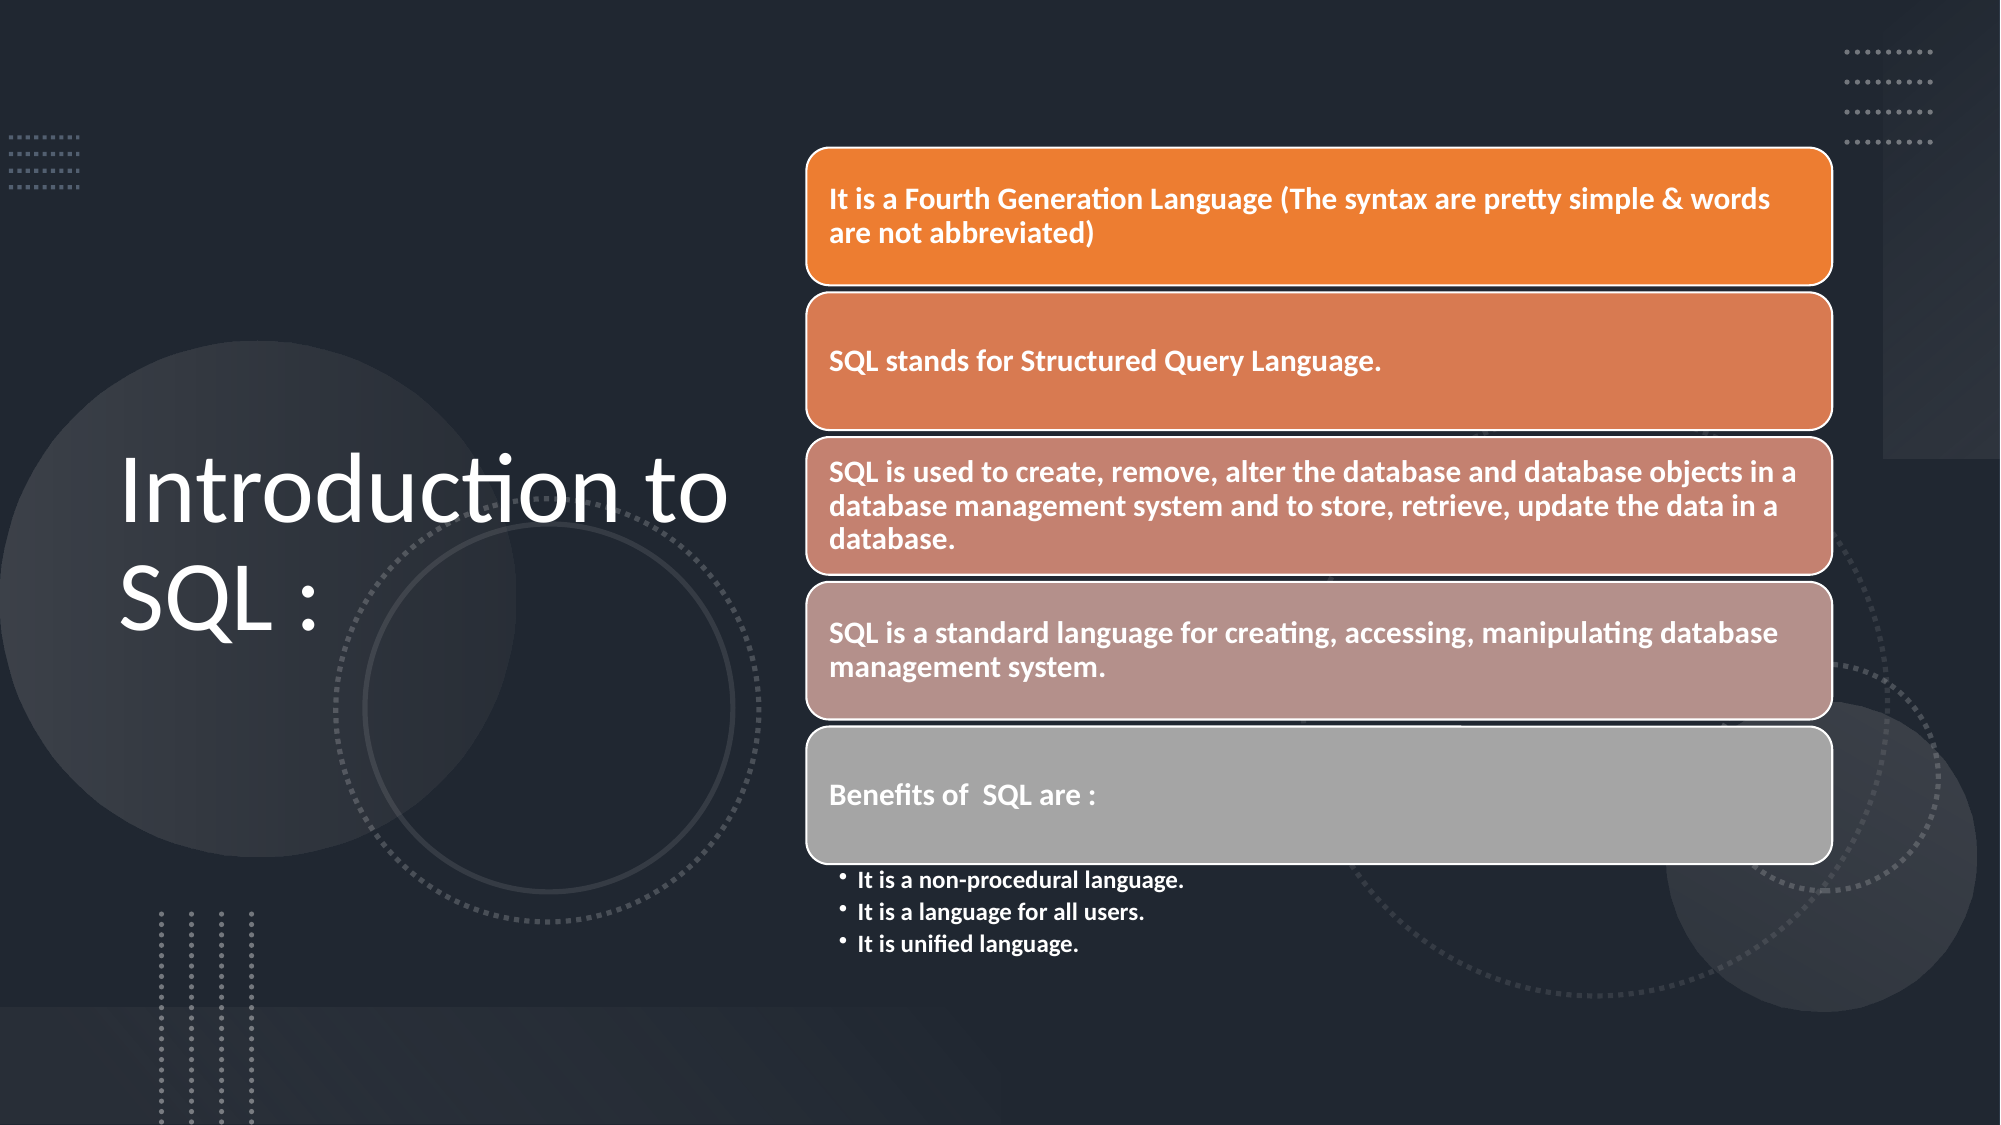

Introduction to SQL :
It is a Fourth Generation Language (The syntax are pretty simple & words are not abbreviated)
SQL stands for Structured Query Language.
SQL is used to create, remove, alter the database and database objects in a database management system and to store, retrieve, update the data in a database.
SQL is a standard language for creating, accessing, manipulating database management system.
Benefits of  SQL are :
It is a non-procedural language.
It is a language for all users.
It is unified language.